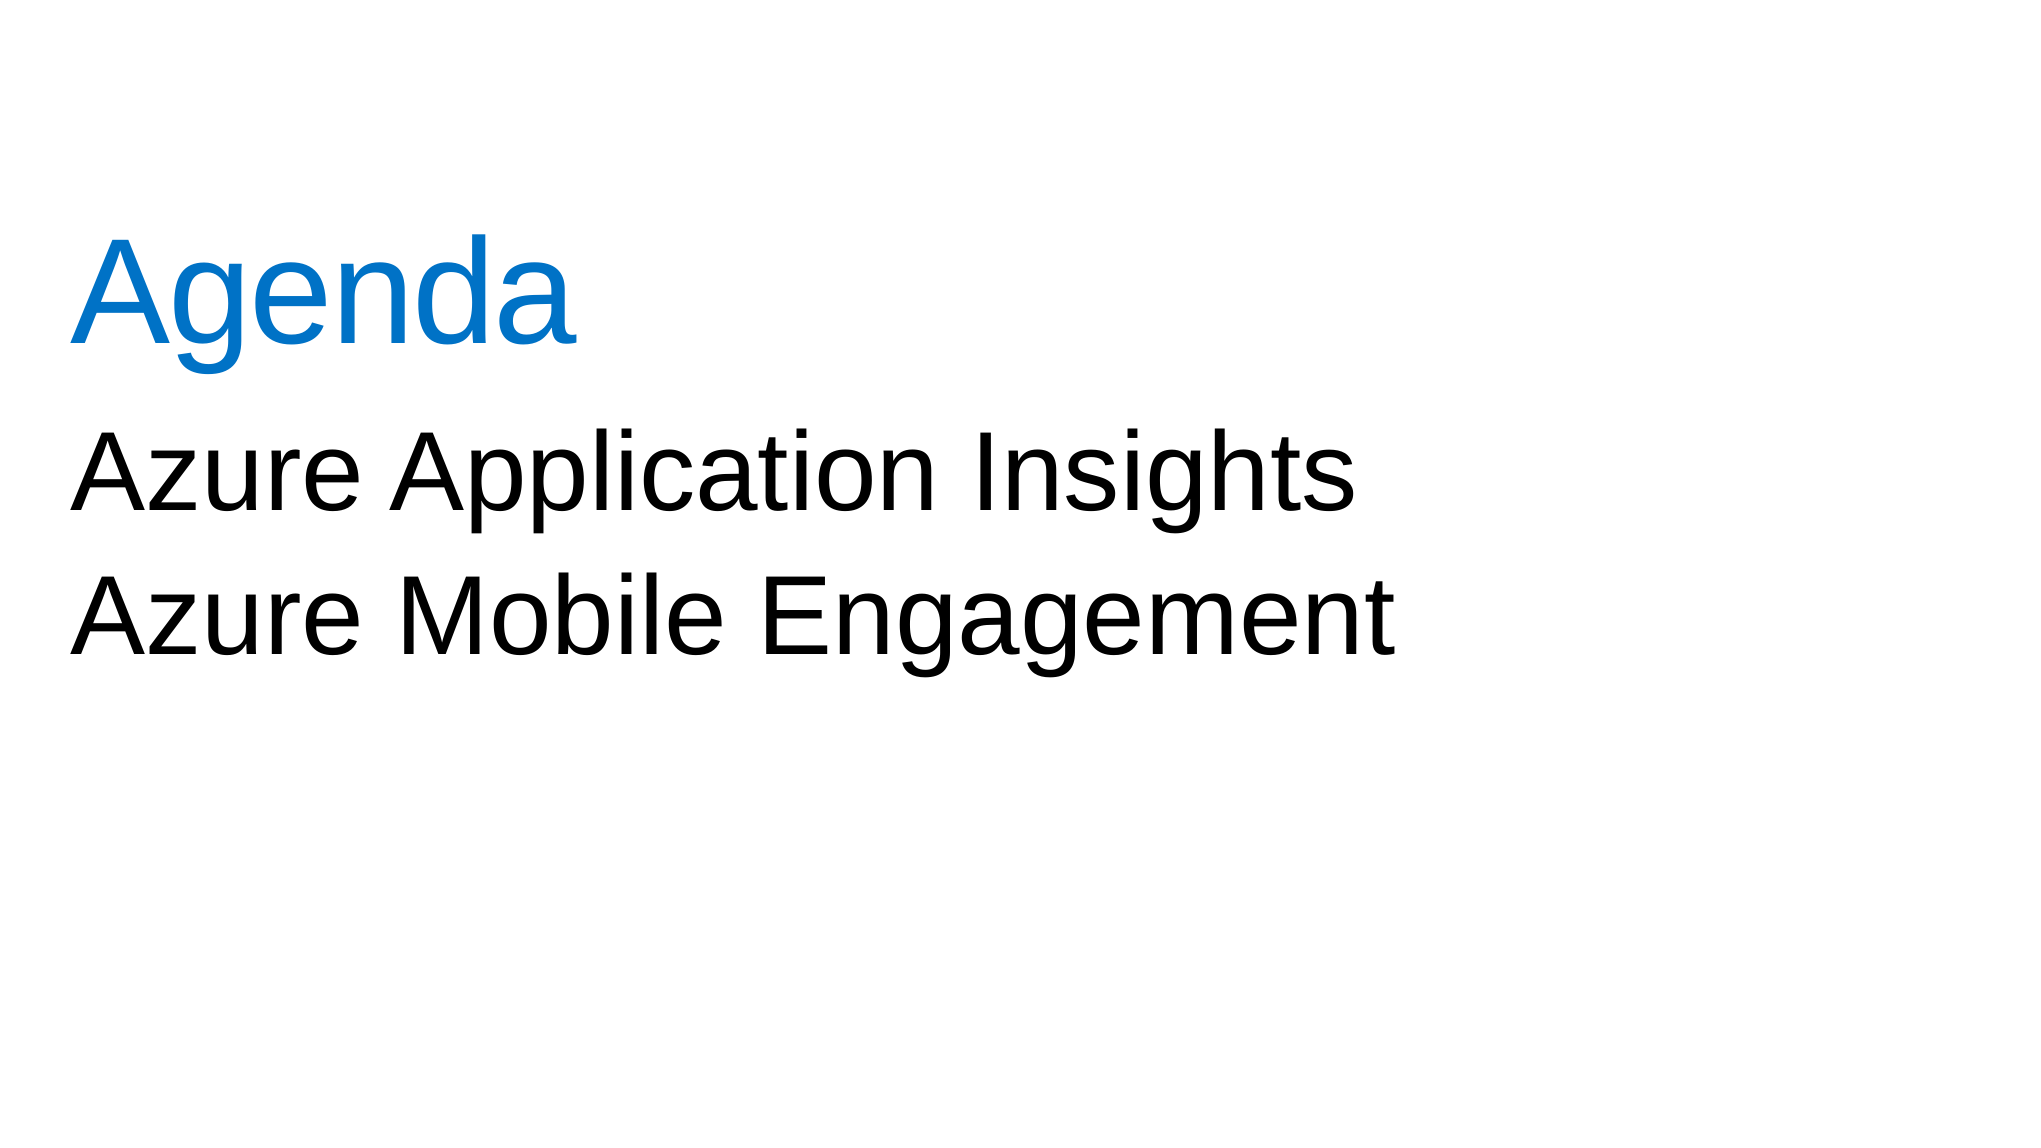

# Agenda
Azure Application Insights
Azure Mobile Engagement